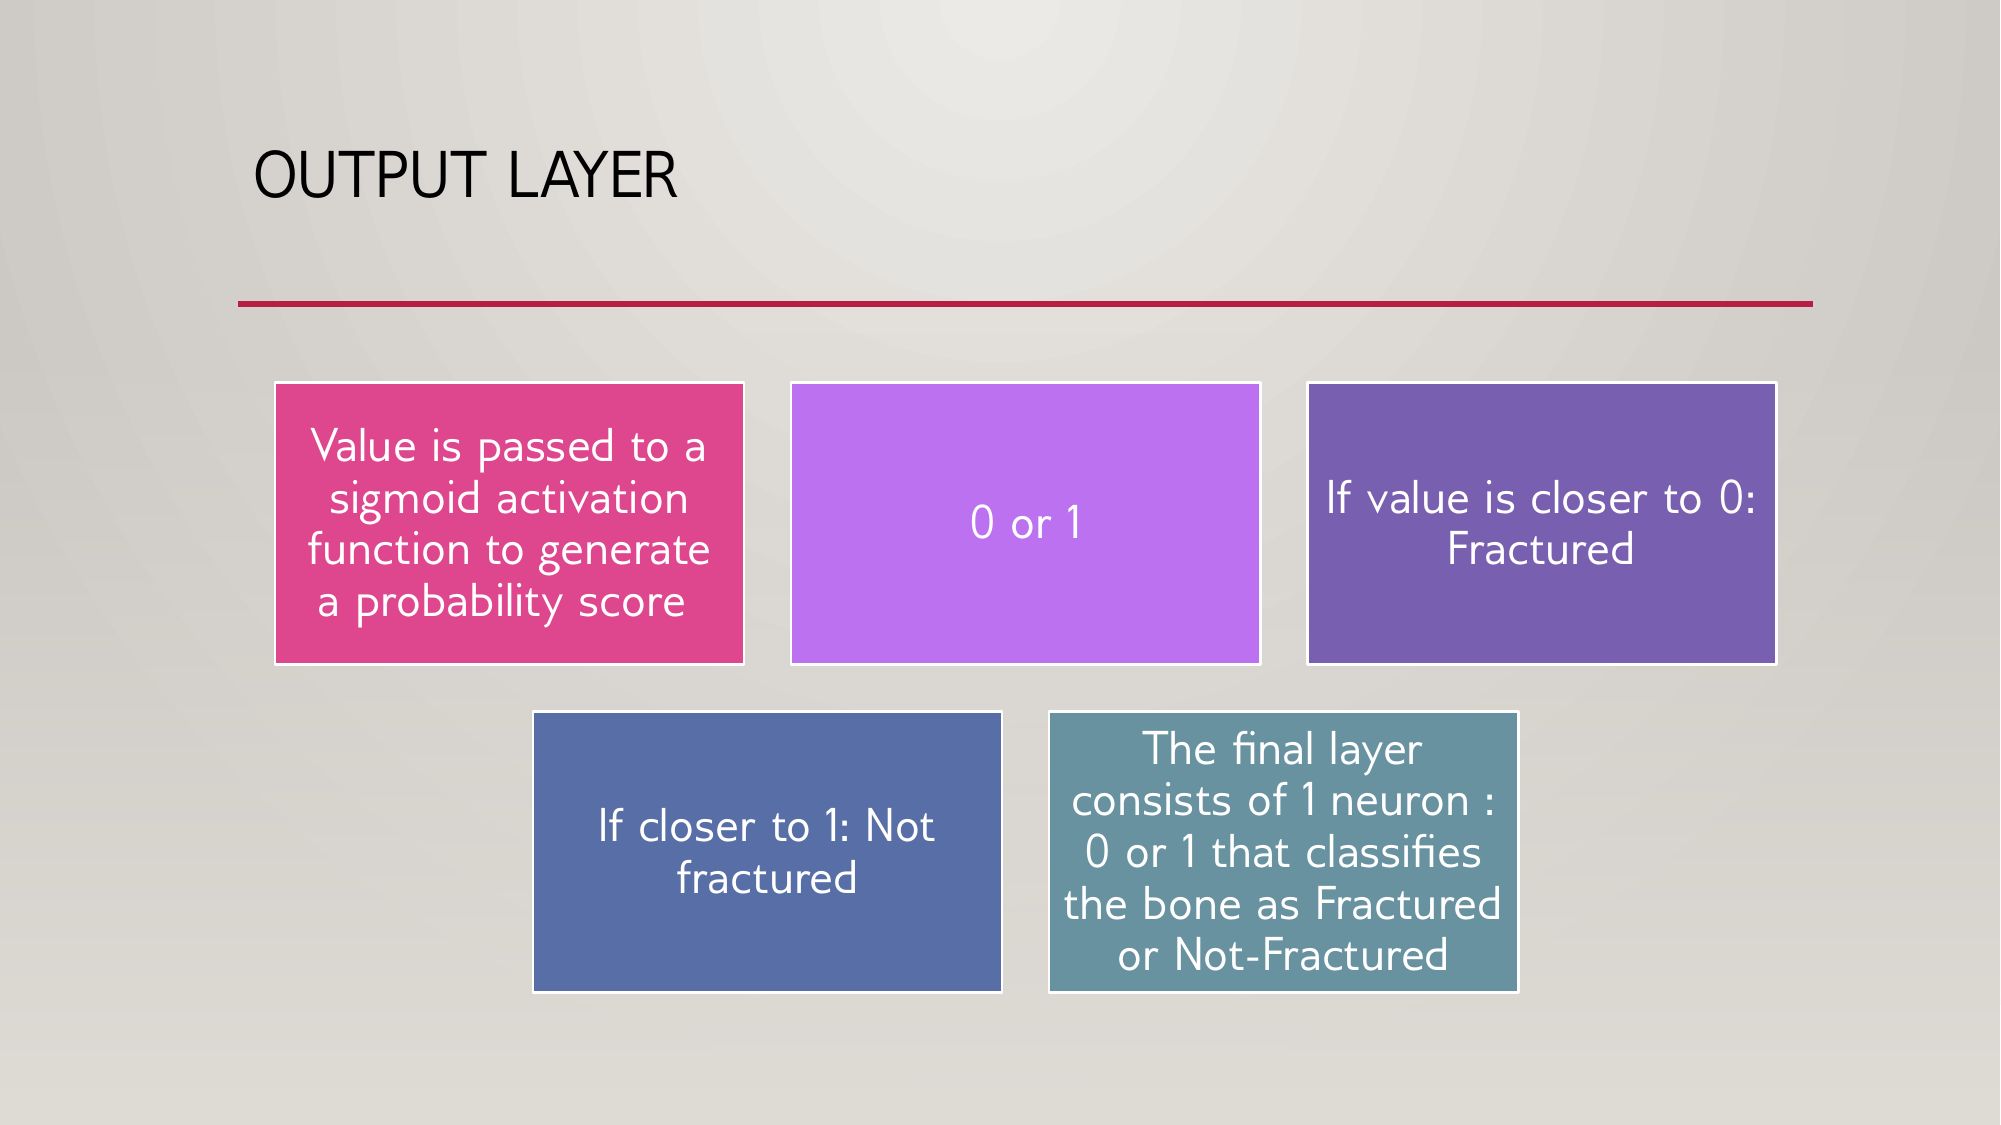

# Output Layer

Value is passed to a sigmoid activation function to generate a probability score
0 or 1
If value is closer to 0: Fractured
If closer to 1: Not fractured
The final layer consists of 1 neuron : 0 or 1 that classifies the bone as Fractured or Not-Fractured